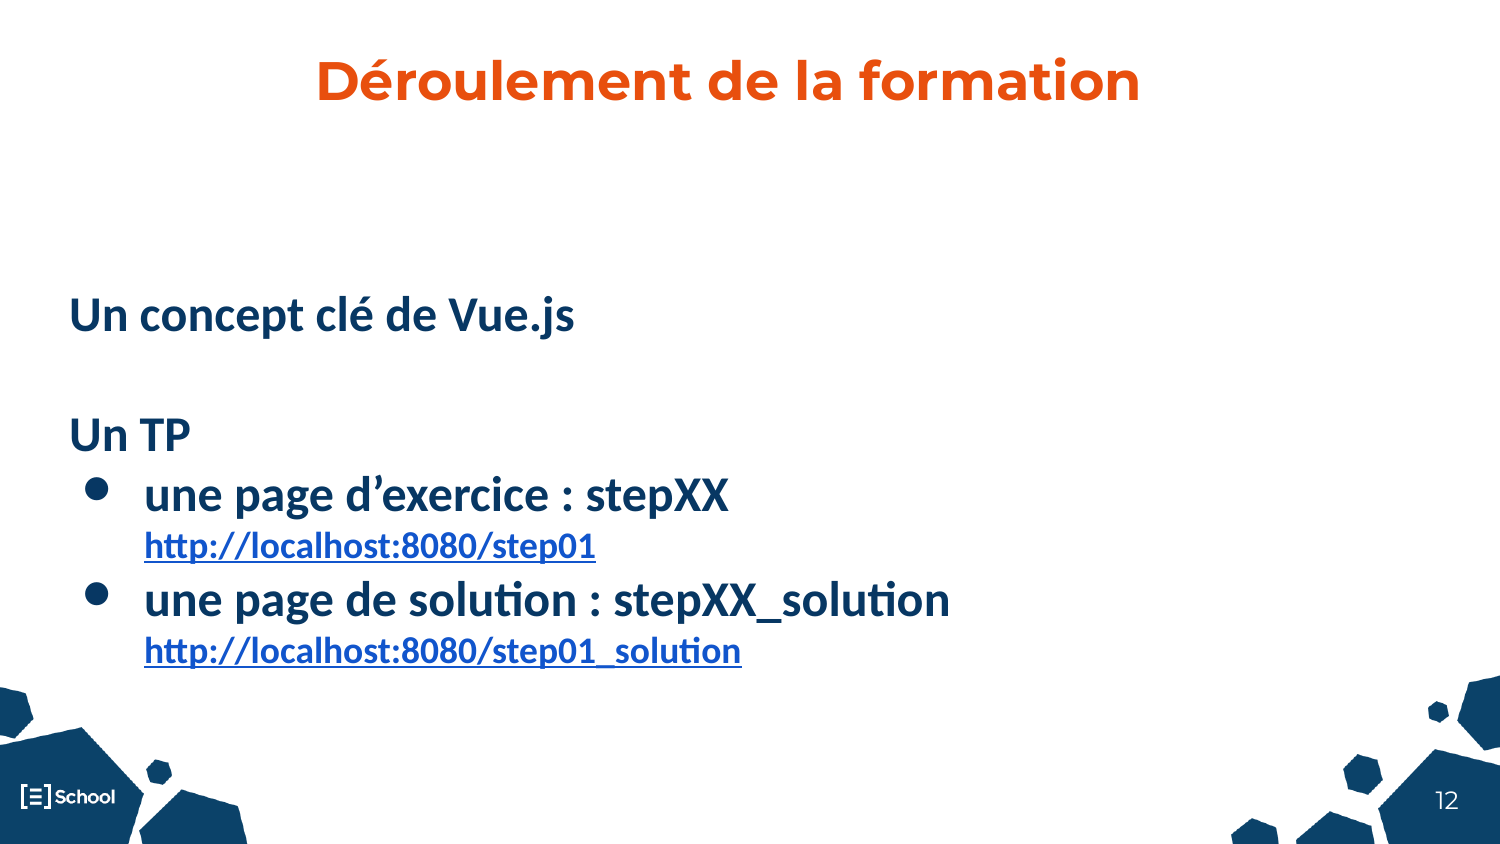

Déroulement de la formation
Un concept clé de Vue.js

Un TP
une page d’exercice : stepXX
http://localhost:8080/step01
une page de solution : stepXX_solution
http://localhost:8080/step01_solution
12